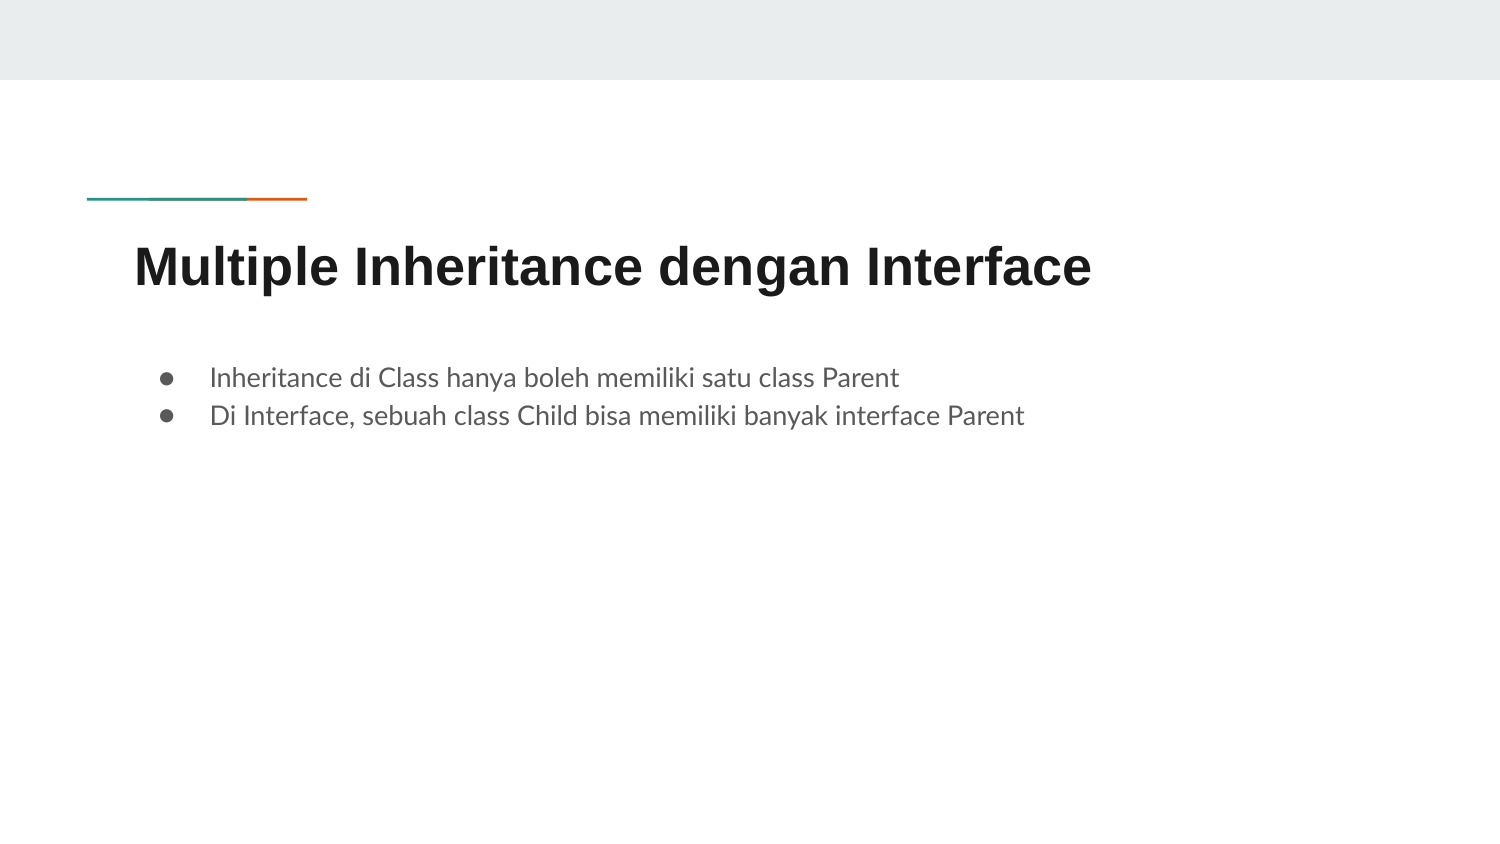

# Multiple Inheritance dengan Interface
Inheritance di Class hanya boleh memiliki satu class Parent
Di Interface, sebuah class Child bisa memiliki banyak interface Parent